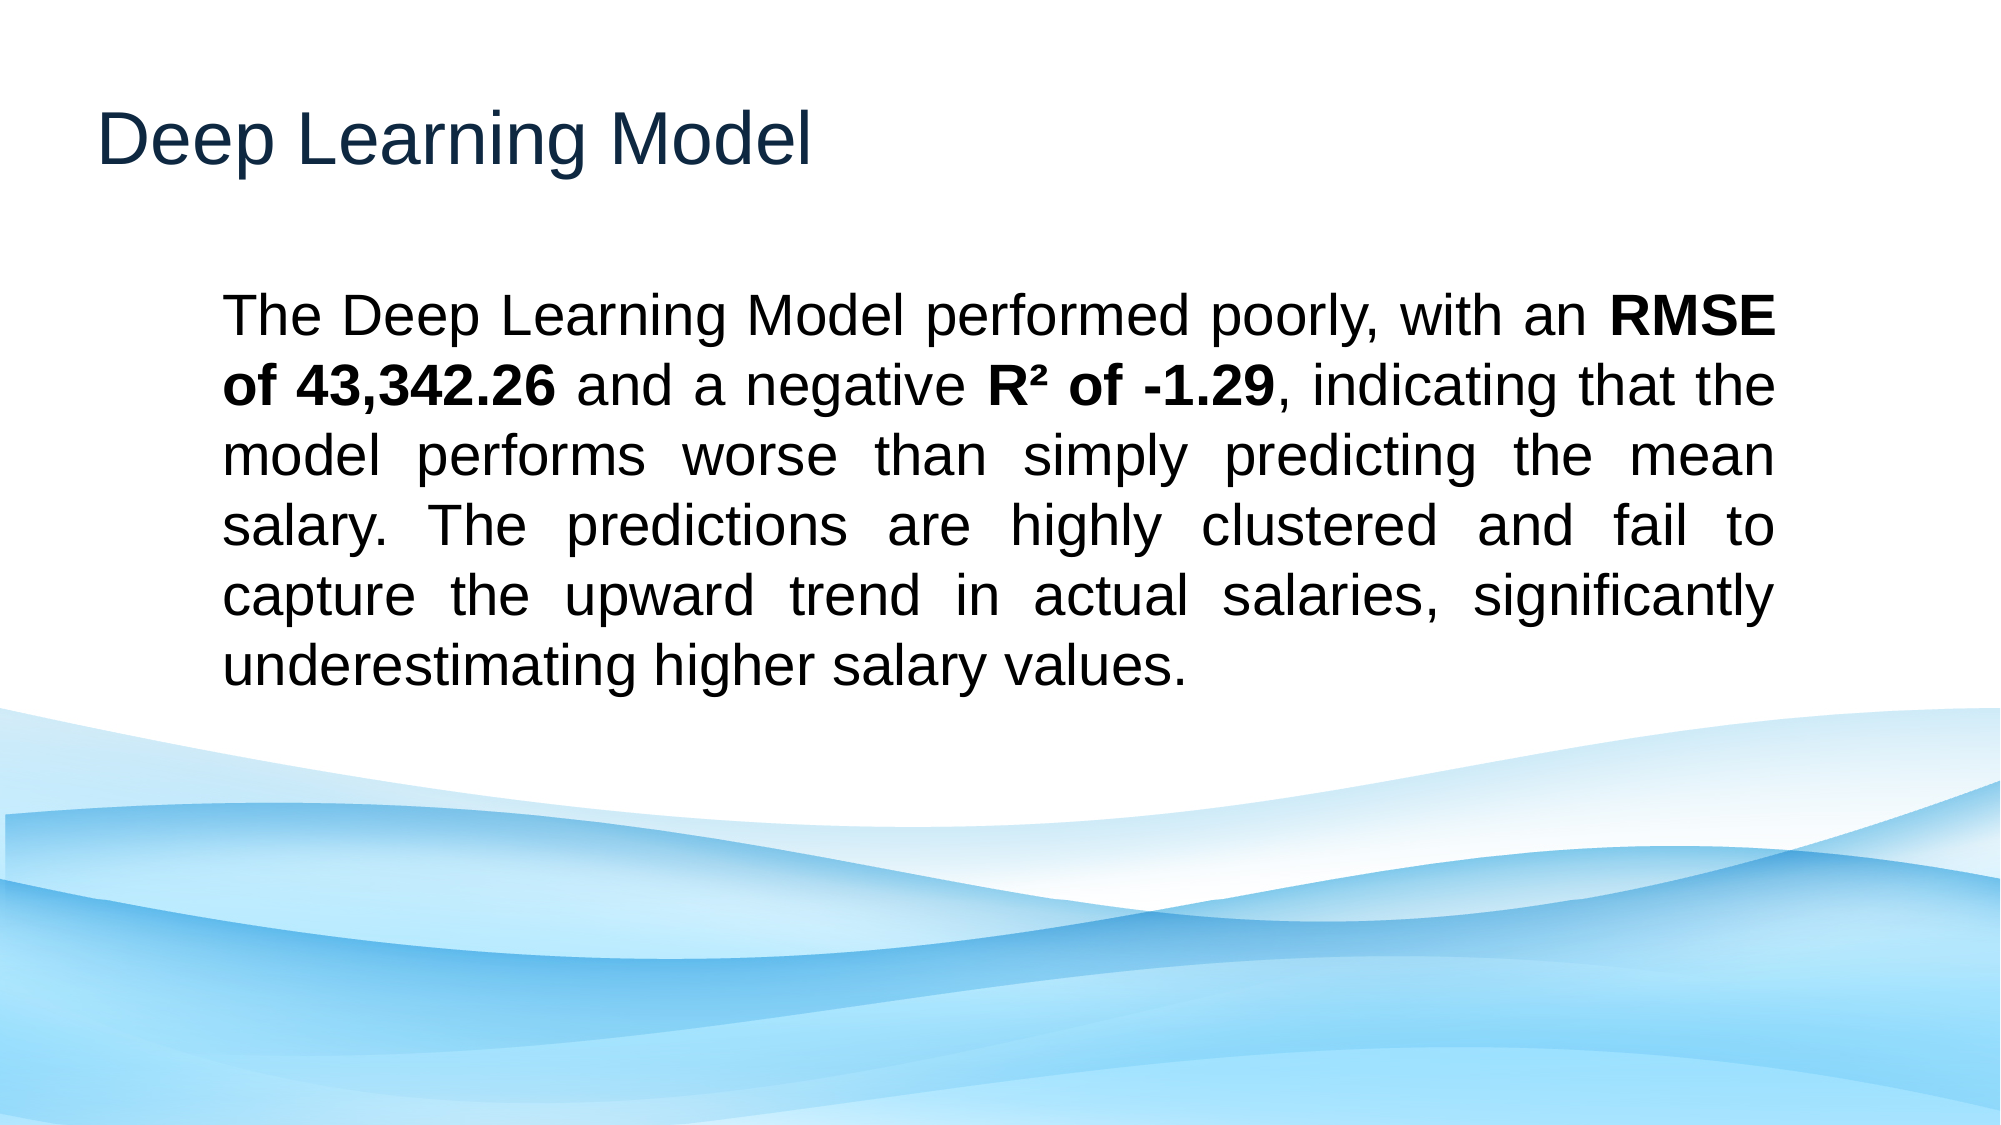

Deep Learning Model
The Deep Learning Model performed poorly, with an RMSE of 43,342.26 and a negative R² of -1.29, indicating that the model performs worse than simply predicting the mean salary. The predictions are highly clustered and fail to capture the upward trend in actual salaries, significantly underestimating higher salary values.